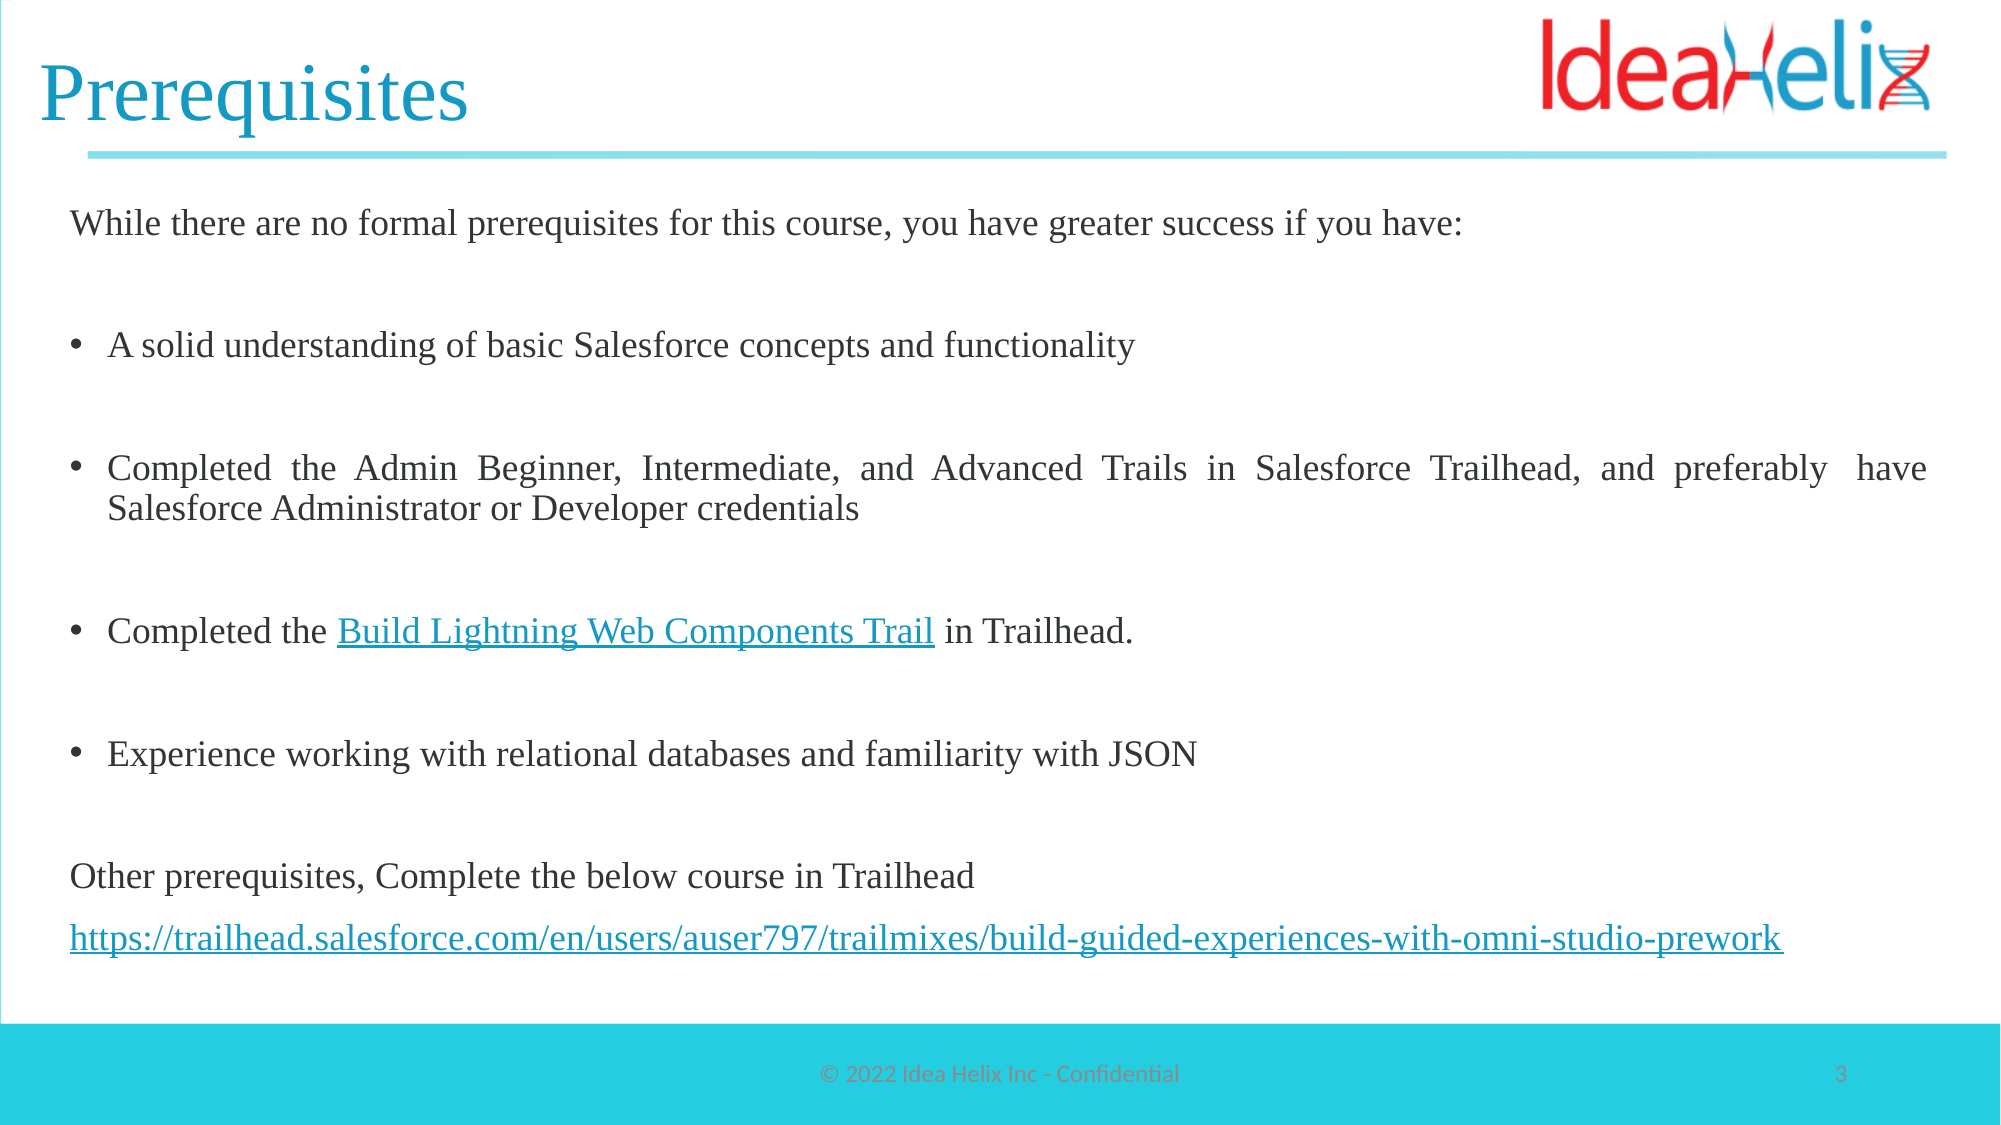

# Prerequisites
While there are no formal prerequisites for this course, you have greater success if you have:

A solid understanding of basic Salesforce concepts and functionality

Completed the Admin Beginner, Intermediate, and Advanced Trails in Salesforce Trailhead, and preferably  have Salesforce Administrator or Developer credentials

Completed the Build Lightning Web Components Trail in Trailhead.

Experience working with relational databases and familiarity with JSON

Other prerequisites, Complete the below course in Trailhead
https://trailhead.salesforce.com/en/users/auser797/trailmixes/build-guided-experiences-with-omni-studio-prework

© 2022 Idea Helix Inc - Confidential
3